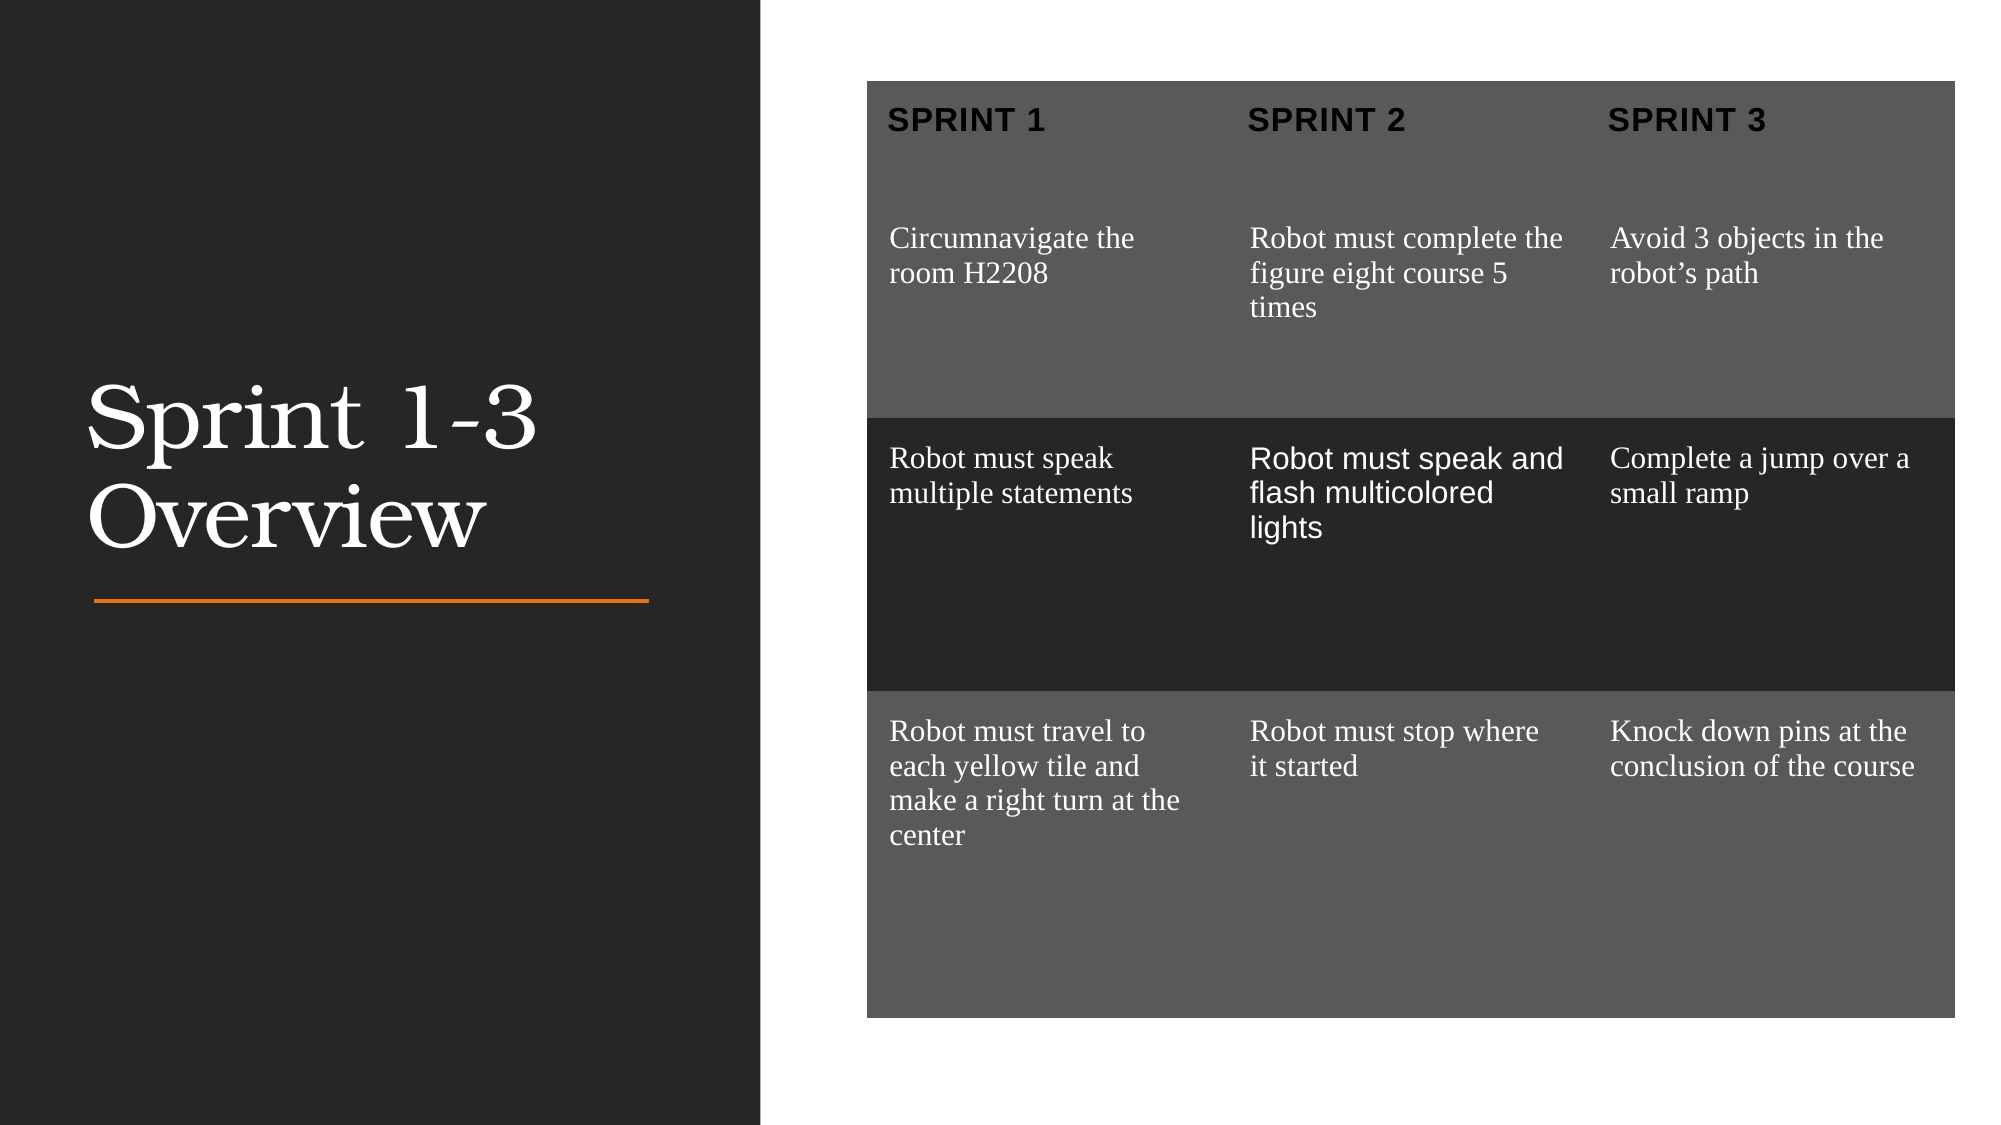

| Sprint 1 | Sprint 2 | Sprint 3 |
| --- | --- | --- |
| Circumnavigate the room H2208 | Robot must complete the figure eight course 5 times | Avoid 3 objects in the robot’s path |
| Robot must speak multiple statements | Robot must speak and flash multicolored lights | Complete a jump over a small ramp |
| Robot must travel to each yellow tile and make a right turn at the center | Robot must stop where it started | Knock down pins at the conclusion of the course |
# Sprint 1-3 Overview